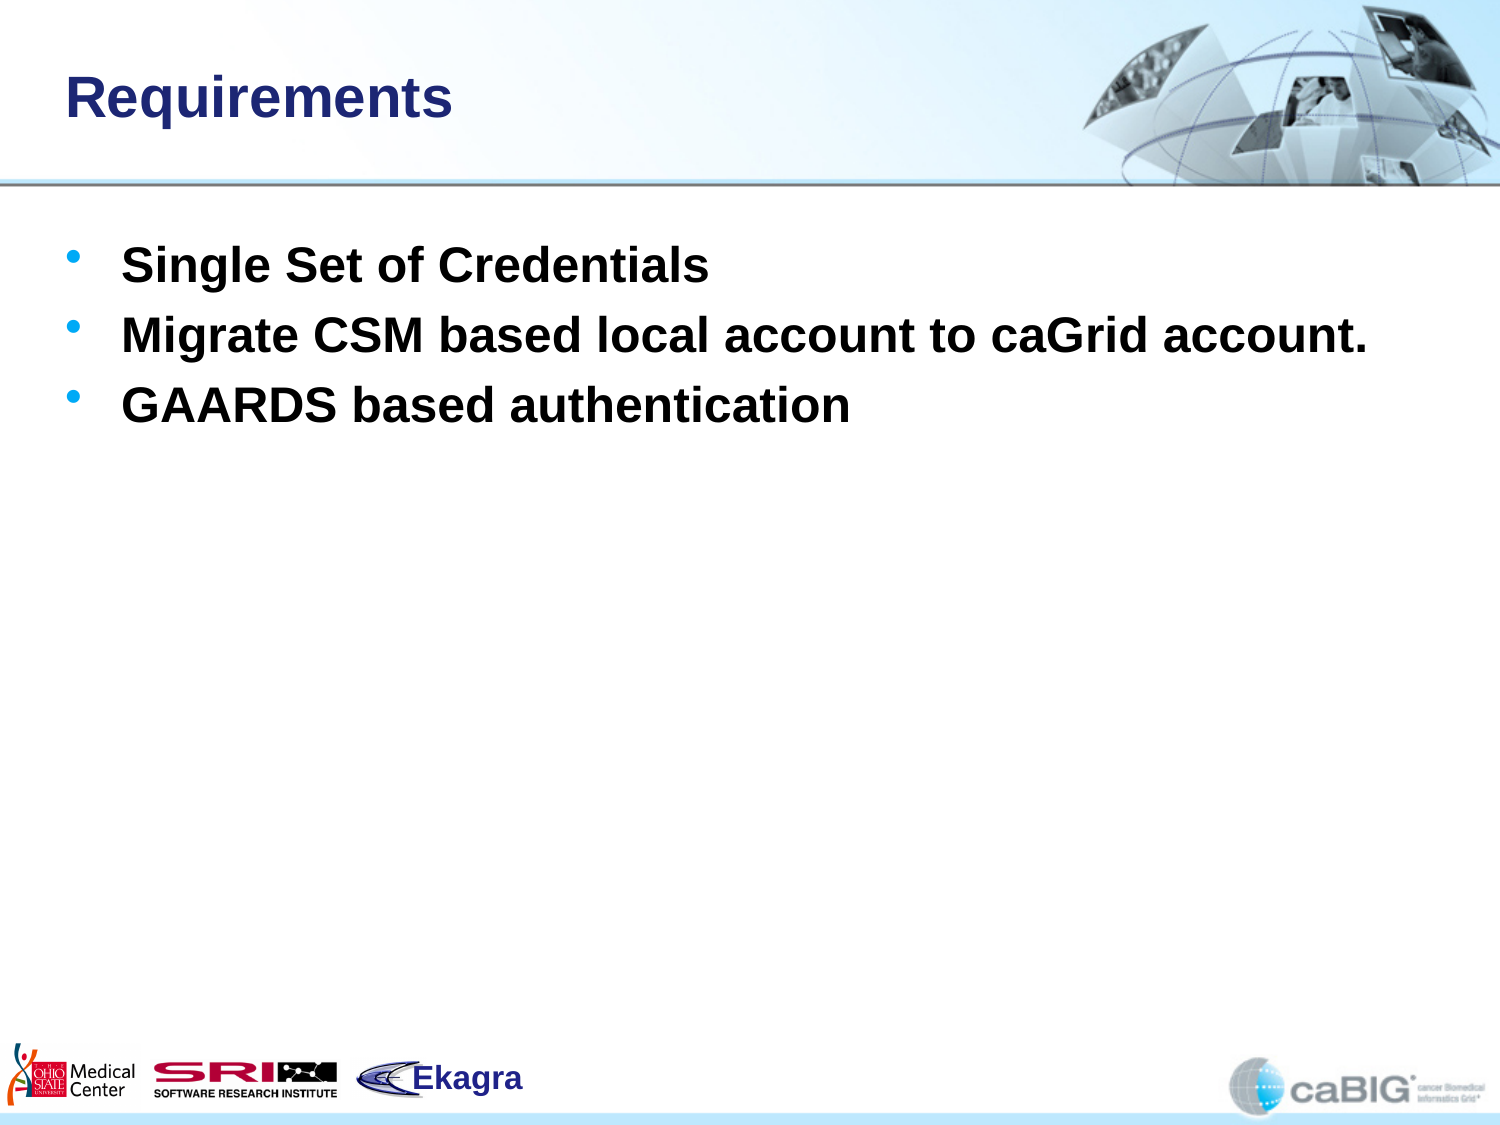

# Requirements
Single Set of Credentials
Migrate CSM based local account to caGrid account.
GAARDS based authentication